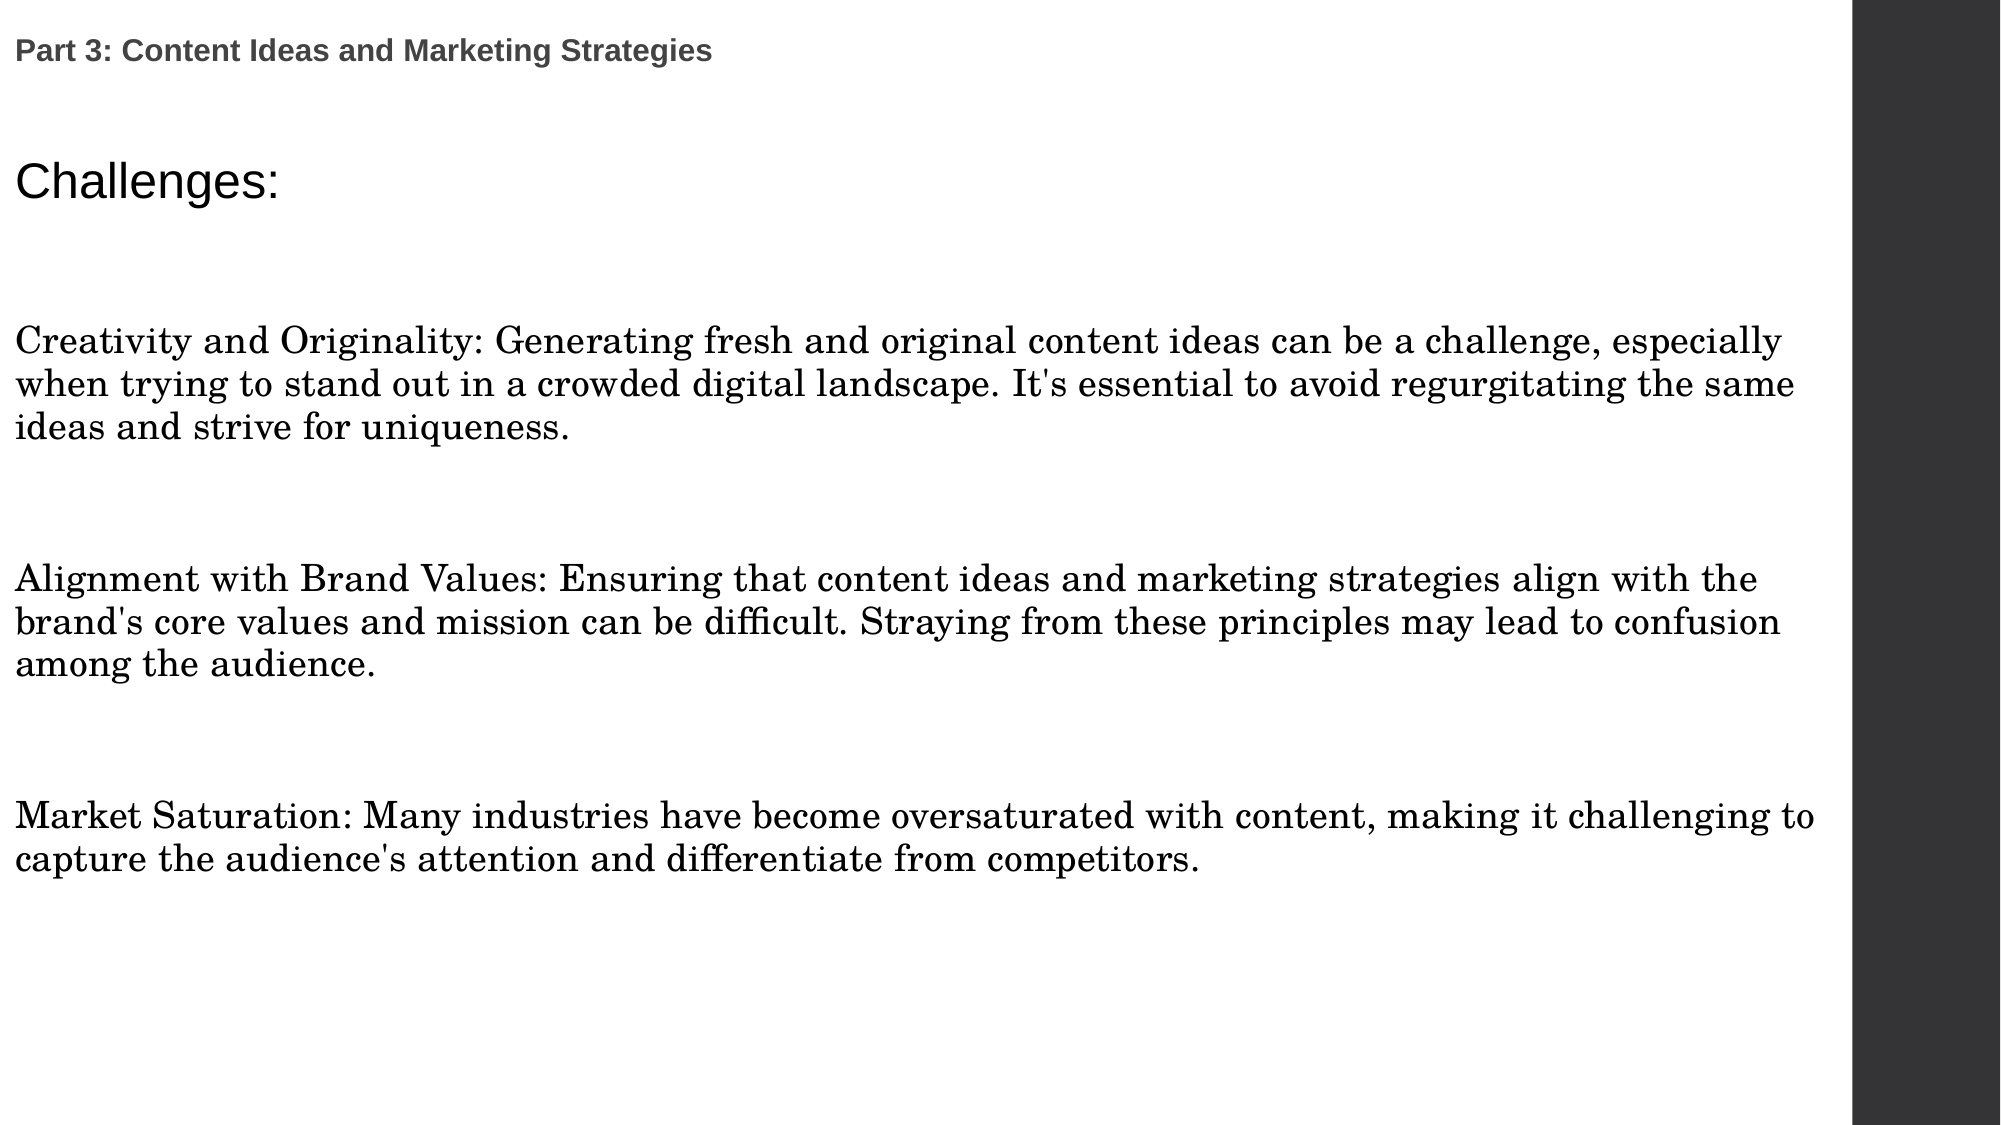

# Part 3: Content Ideas and Marketing Strategies
Challenges:

Creativity and Originality: Generating fresh and original content ideas can be a challenge, especially when trying to stand out in a crowded digital landscape. It's essential to avoid regurgitating the same ideas and strive for uniqueness.

Alignment with Brand Values: Ensuring that content ideas and marketing strategies align with the brand's core values and mission can be difficult. Straying from these principles may lead to confusion among the audience.

Market Saturation: Many industries have become oversaturated with content, making it challenging to capture the audience's attention and differentiate from competitors.